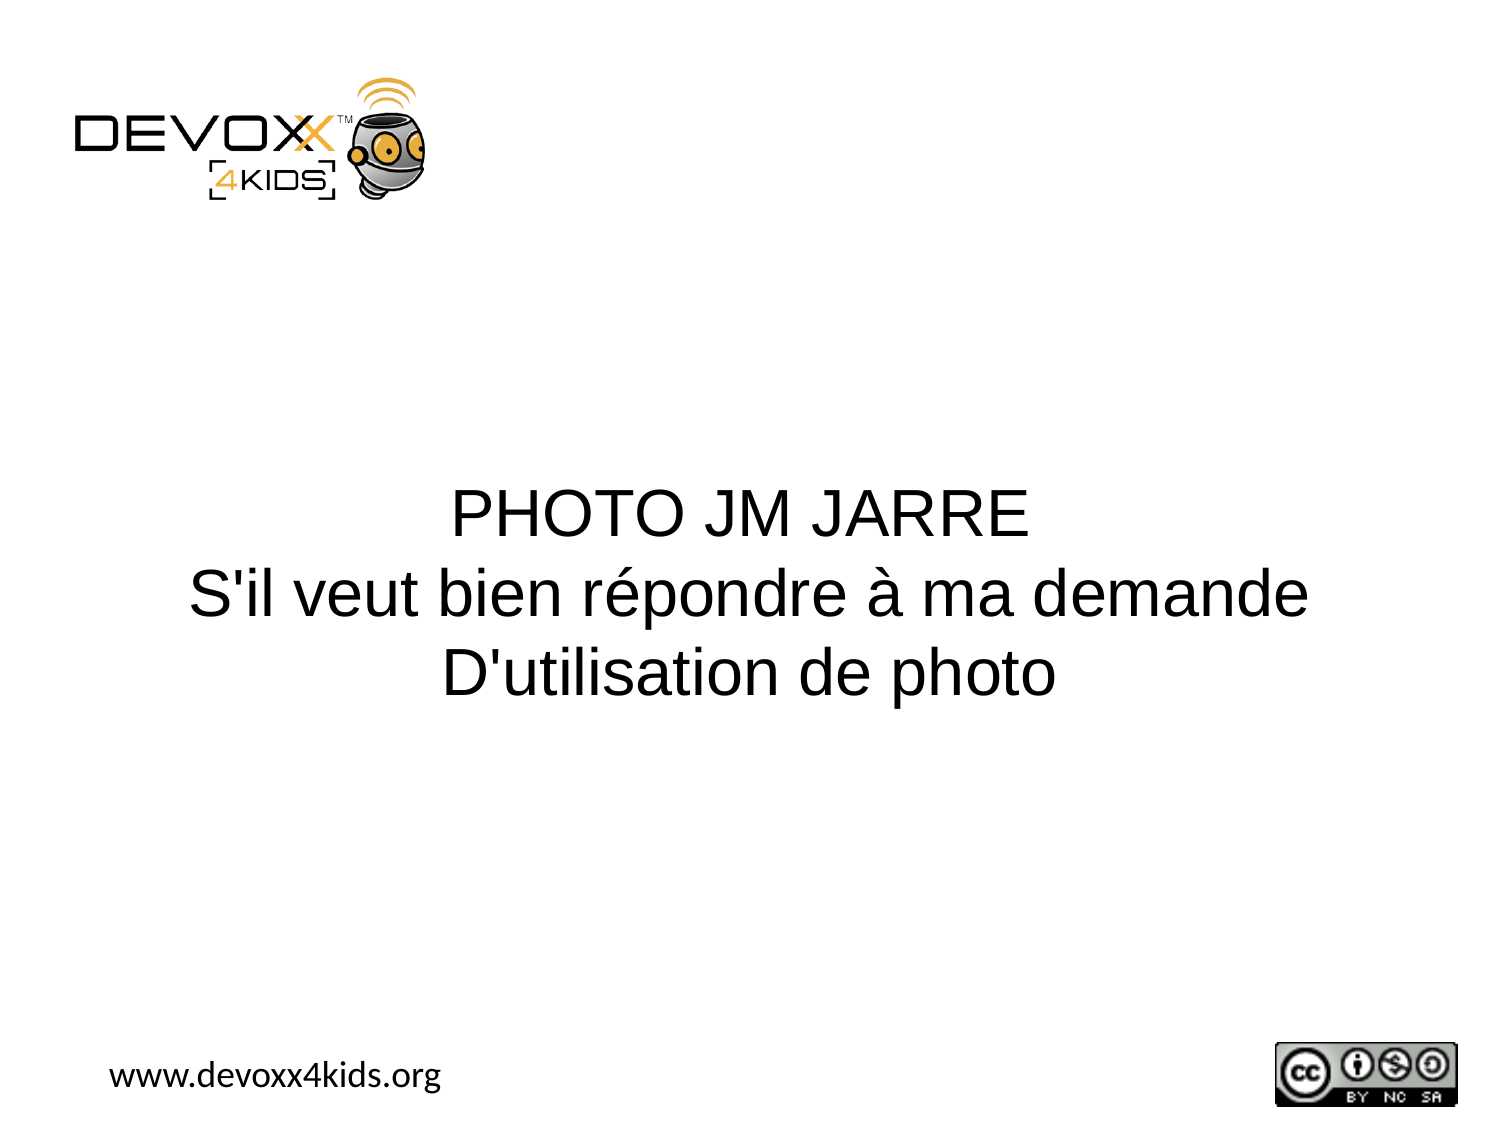

PHOTO JM JARRE
S'il veut bien répondre à ma demande
D'utilisation de photo